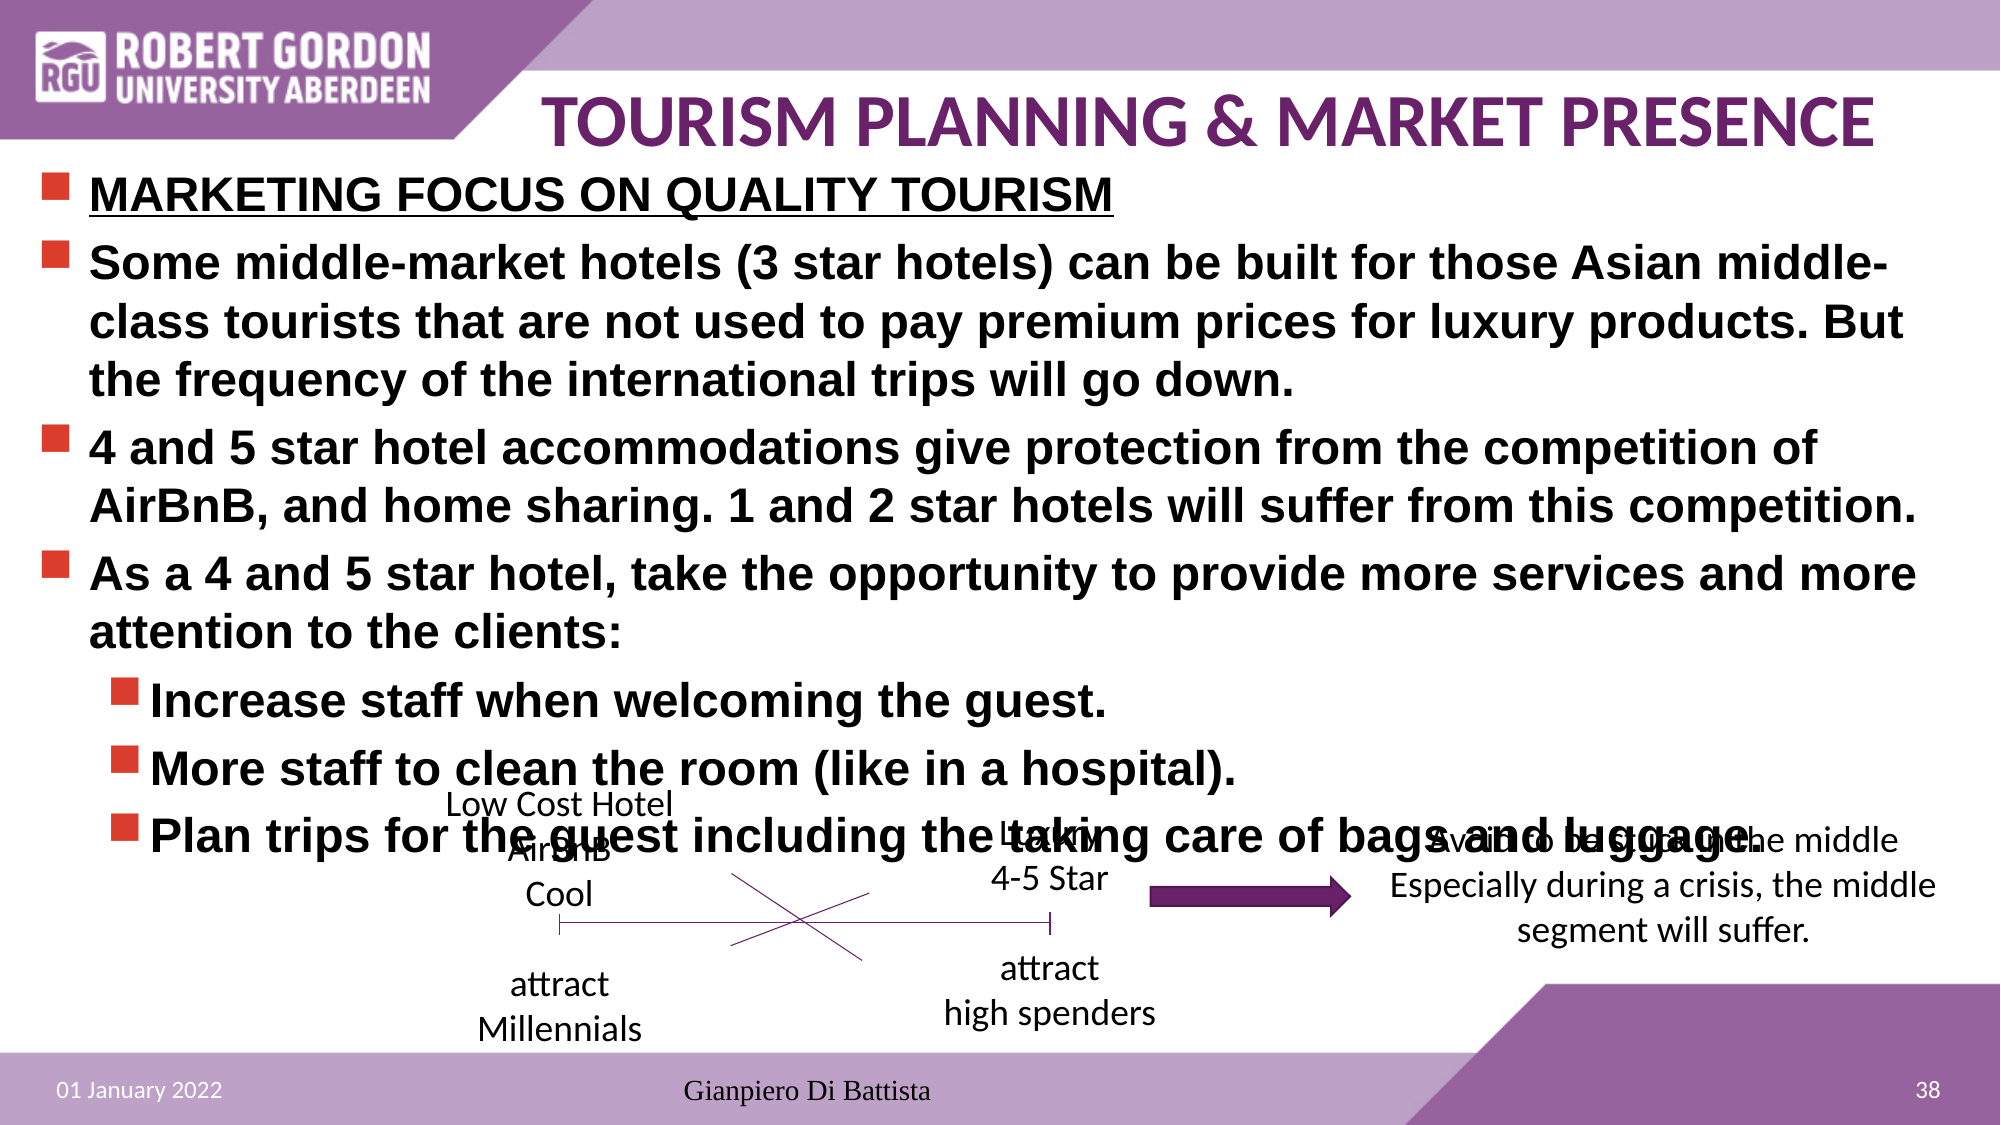

TOURISM PLANNING & MARKET PRESENCE
MARKETING FOCUS ON QUALITY TOURISM
Some middle-market hotels (3 star hotels) can be built for those Asian middle-class tourists that are not used to pay premium prices for luxury products. But the frequency of the international trips will go down.
4 and 5 star hotel accommodations give protection from the competition of AirBnB, and home sharing. 1 and 2 star hotels will suffer from this competition.
As a 4 and 5 star hotel, take the opportunity to provide more services and more attention to the clients:
Increase staff when welcoming the guest.
More staff to clean the room (like in a hospital).
Plan trips for the guest including the taking care of bags and luggage.

Low Cost Hotel
AirBnB
Cool

attract
Millennials
Luxury
4-5 Star

attract
high spenders
Avoid to be stuck in the middle
Especially during a crisis, the middle segment will suffer.

38
01 January 2022
Gianpiero Di Battista